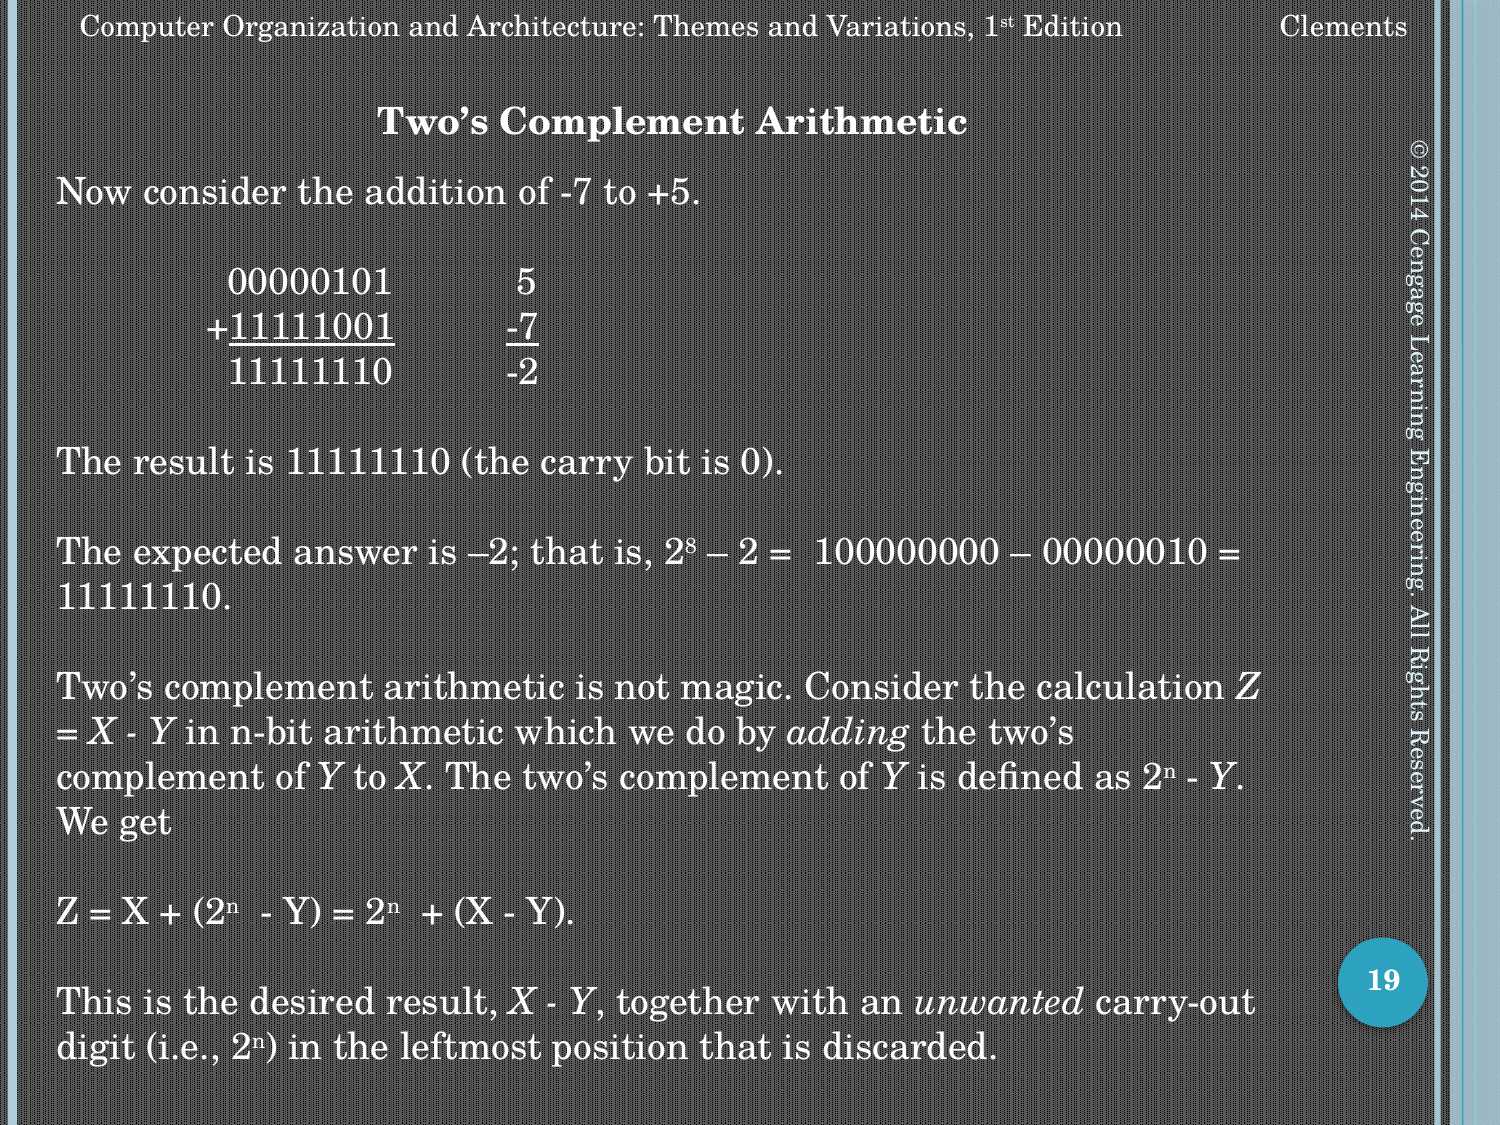

Two’s Complement Arithmetic

Now consider the addition of -7 to +5.

 	  00000101	 5
	+11111001	-7
 	  11111110	-2

The result is 11111110 (the carry bit is 0).

The expected answer is –2; that is, 28 – 2 =  100000000 – 00000010 = 11111110.

Two’s complement arithmetic is not magic. Consider the calculation Z = X - Y in n-bit arithmetic which we do by adding the two’s complement of Y to X. The two’s complement of Y is defined as 2n - Y. We get

Z = X + (2n  - Y) = 2n  + (X - Y).

This is the desired result, X - Y, together with an unwanted carry-out digit (i.e., 2n) in the leftmost position that is discarded.
© 2014 Cengage Learning Engineering. All Rights Reserved.
19